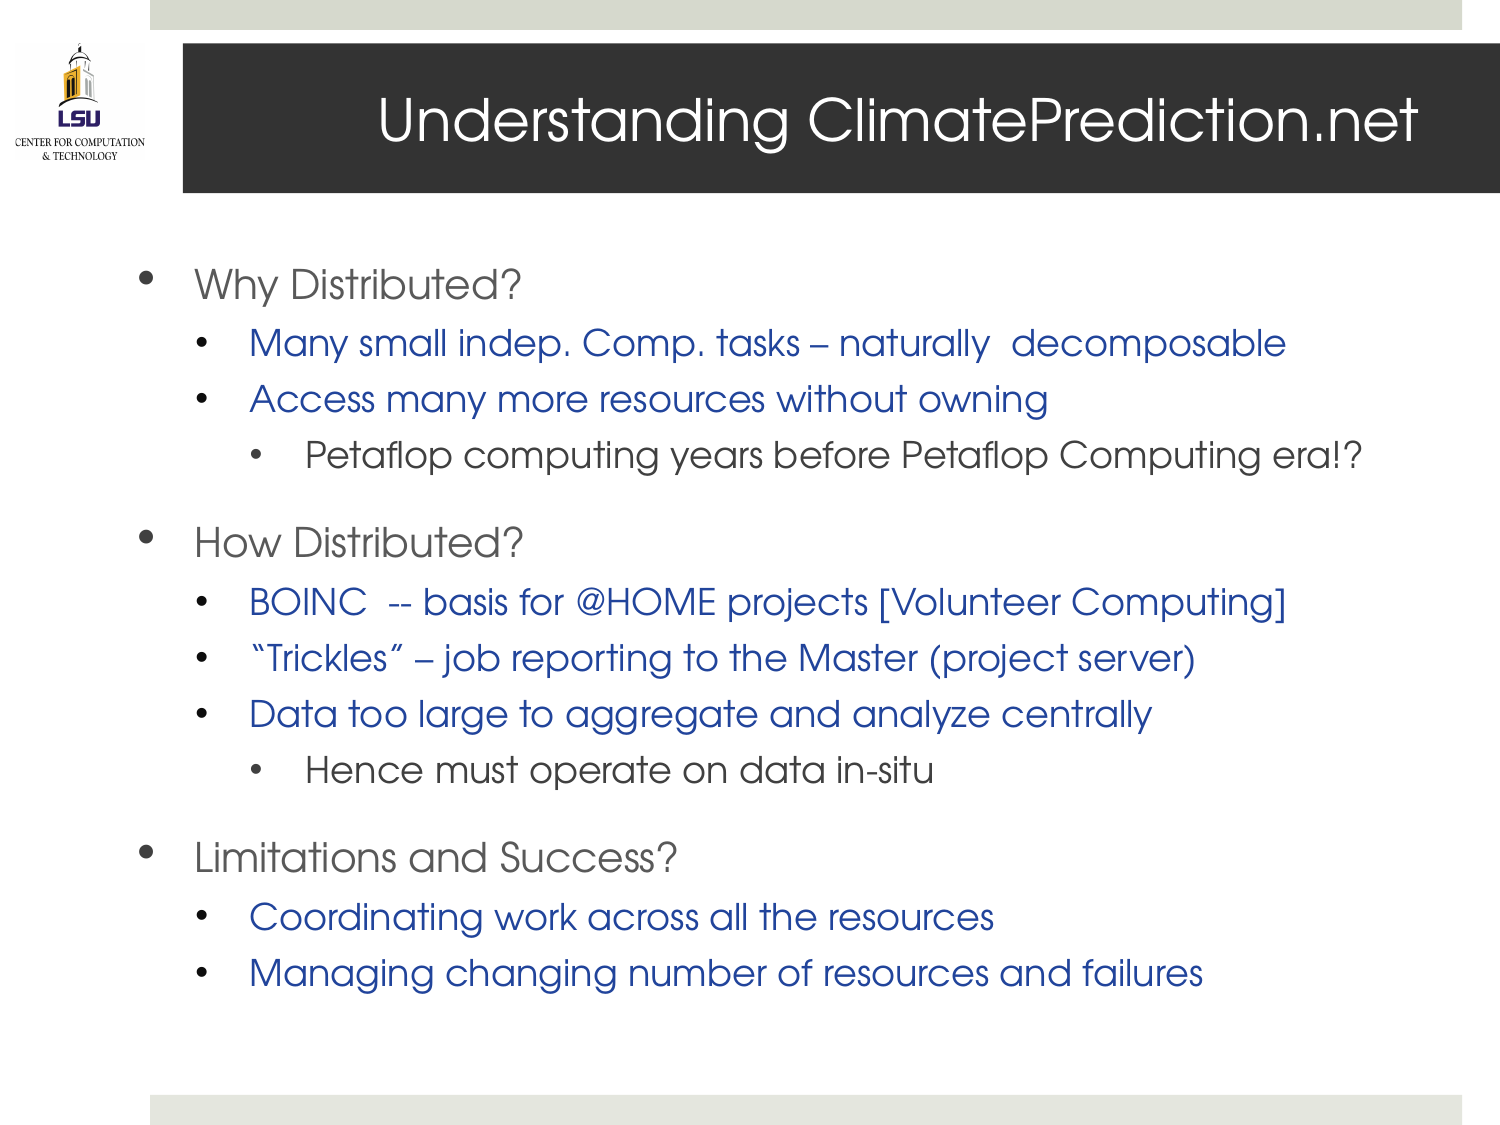

# Understanding ClimatePrediction.net
Why Distributed?
Many small indep. Comp. tasks – naturally  decomposable
Access many more resources without owning
Petaflop computing years before Petaflop Computing era!?
How Distributed?
BOINC  -- basis for @HOME projects [Volunteer Computing]
“Trickles” – job reporting to the Master (project server)
Data too large to aggregate and analyze centrally
Hence must operate on data in-situ
Limitations and Success?
Coordinating work across all the resources
Managing changing number of resources and failures